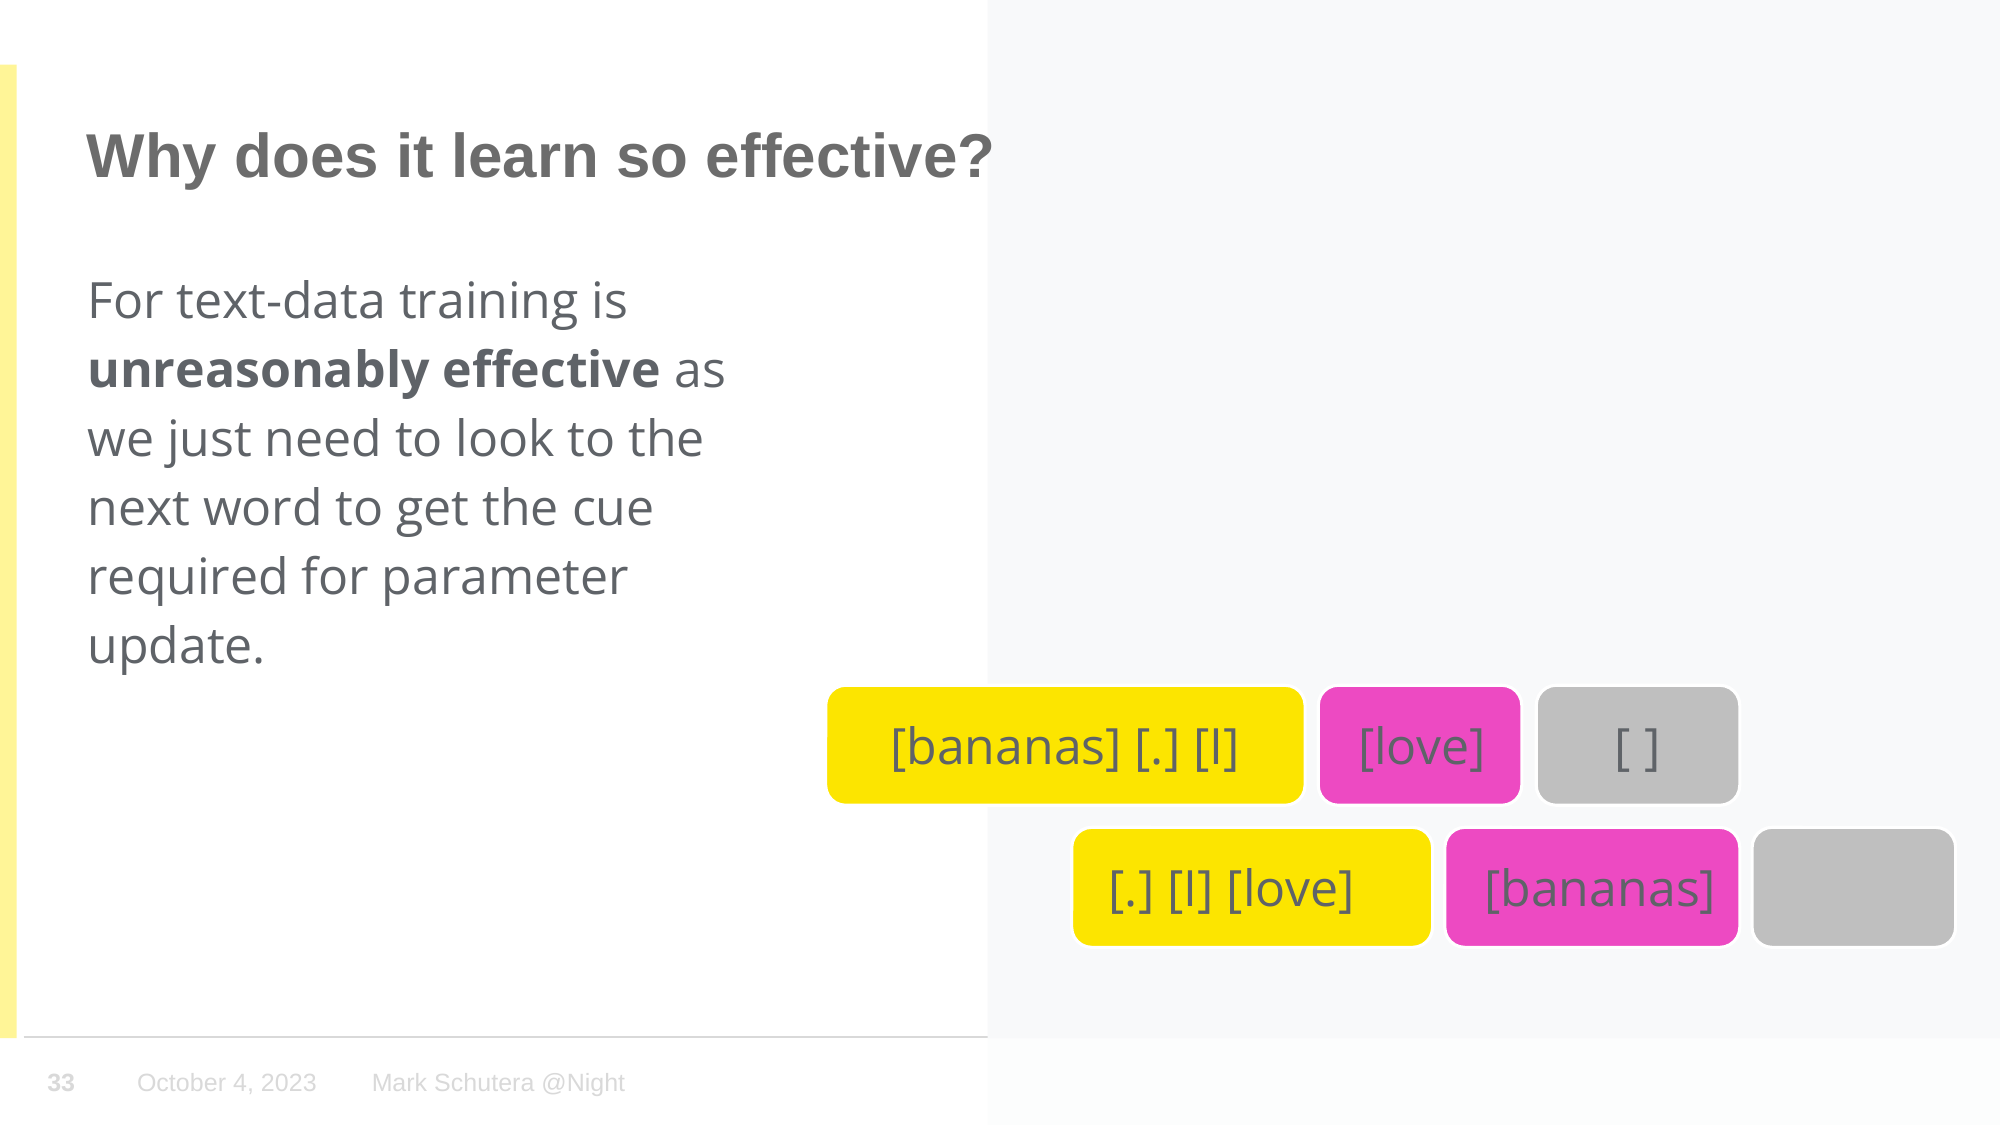

# Why does it learn so effective?
For text-data training is unreasonably effective as we just need to look to the next word to get the cue required for parameter update.

[bananas] [.] [I]
[love]
   [ ]

[.] [I] [love]
[bananas]
33
October 4, 2023